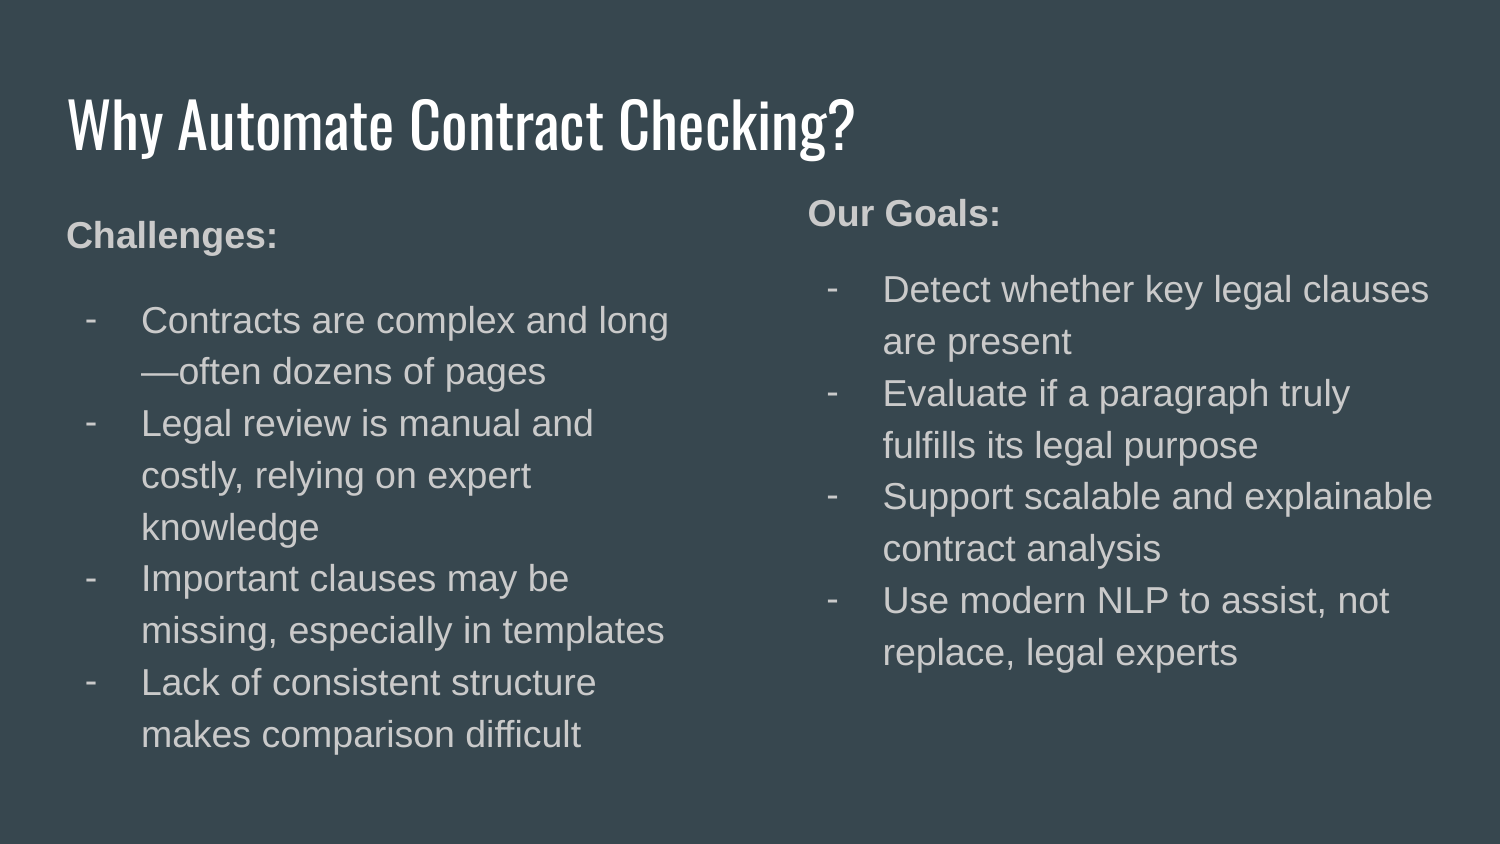

# Why Automate Contract Checking?
Our Goals:
Detect whether key legal clauses are present
Evaluate if a paragraph truly fulfills its legal purpose
Support scalable and explainable contract analysis
Use modern NLP to assist, not replace, legal experts

Challenges:
Contracts are complex and long—often dozens of pages
Legal review is manual and costly, relying on expert knowledge
Important clauses may be missing, especially in templates
Lack of consistent structure makes comparison difficult